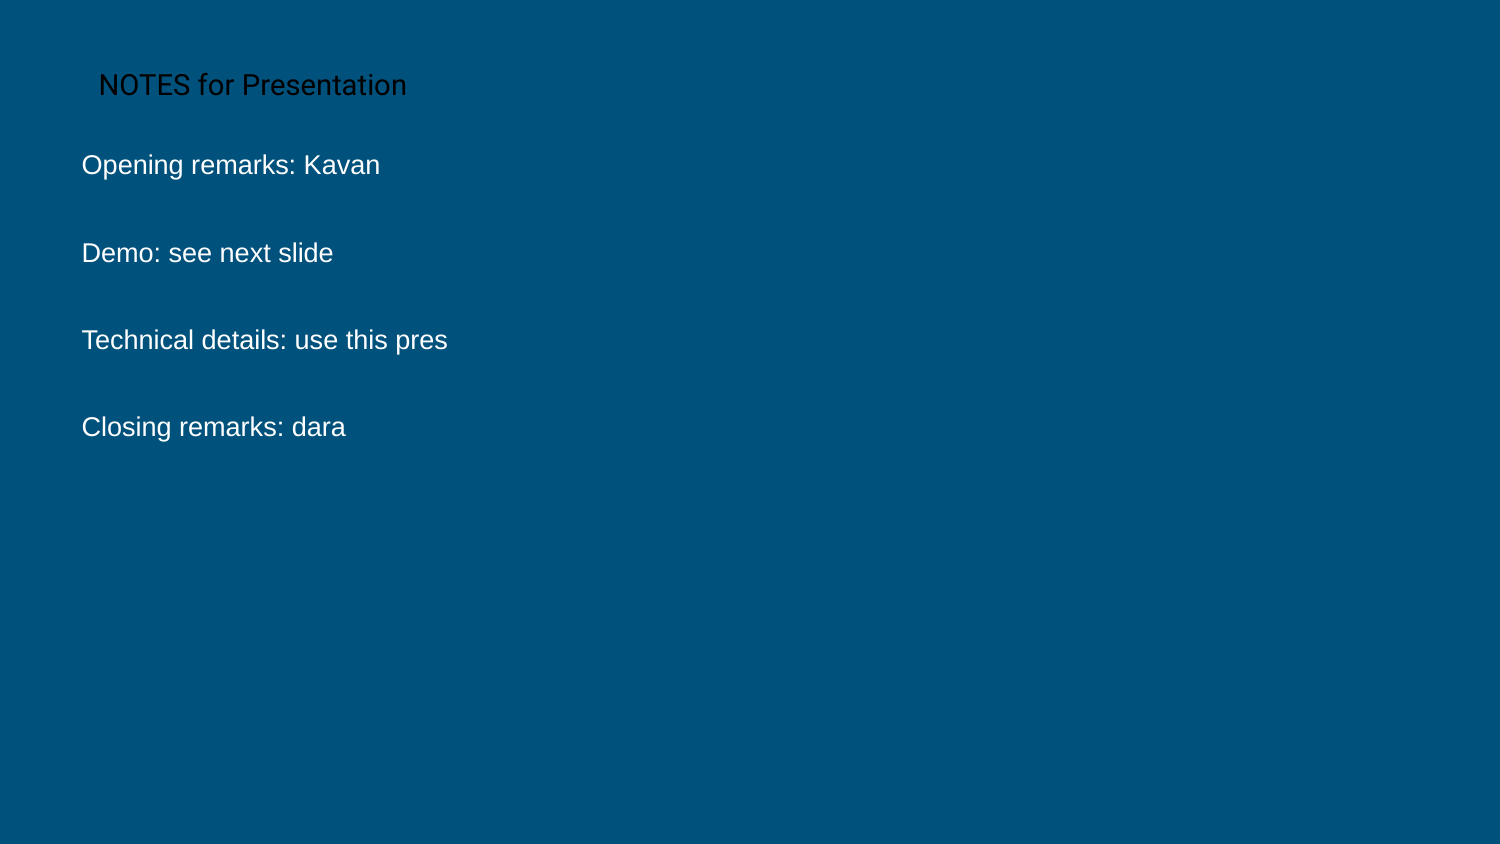

NOTES for Presentation
Opening remarks: Kavan
Demo: see next slide
Technical details: use this pres
Closing remarks: dara